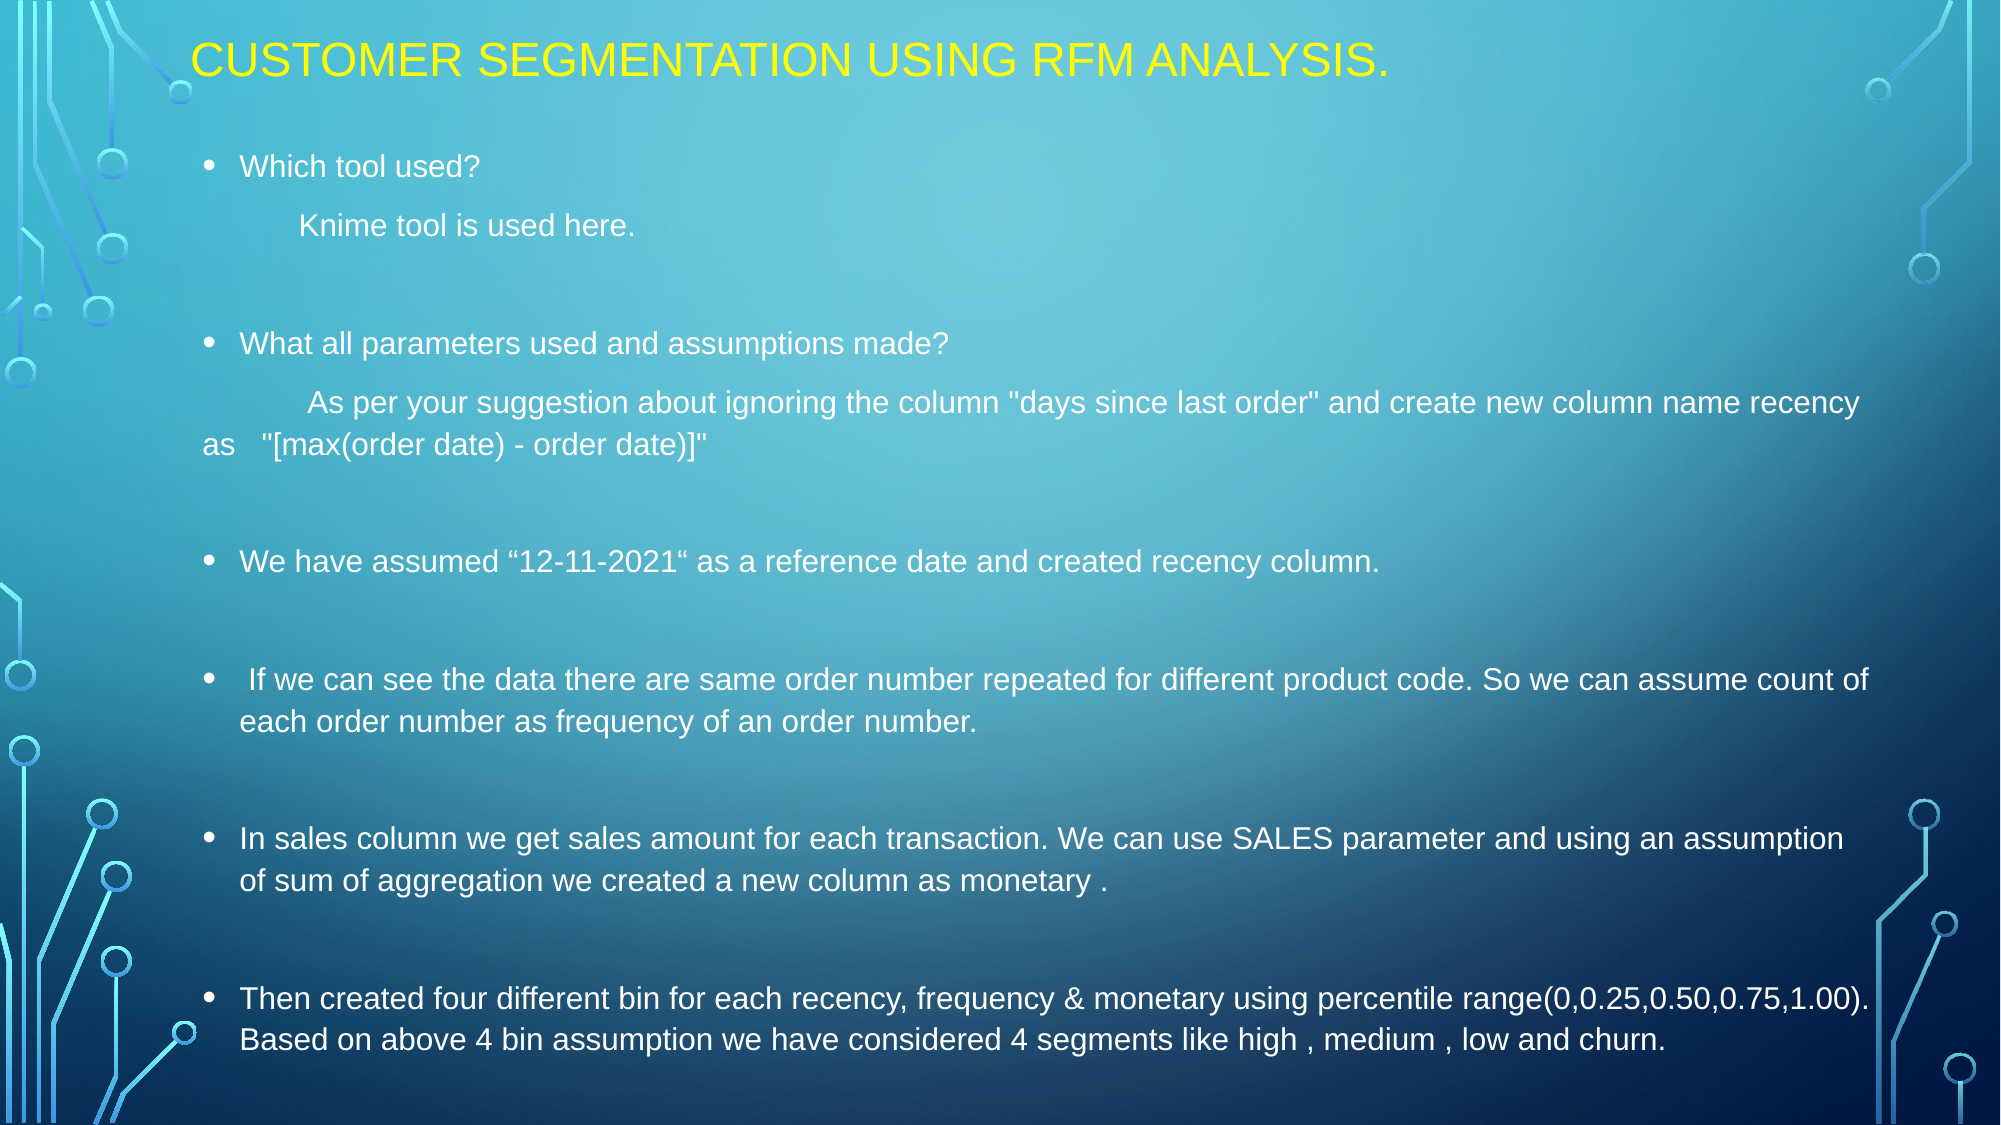

# Customer Segmentation using RFM analysis.
Which tool used?
           Knime tool is used here.

What all parameters used and assumptions made?
            As per your suggestion about ignoring the column "days since last order" and create new column name recency  as   "[max(order date) - order date)]"

We have assumed “12-11-2021“ as a reference date and created recency column.

 If we can see the data there are same order number repeated for different product code. So we can assume count of each order number as frequency of an order number.

In sales column we get sales amount for each transaction. We can use SALES parameter and using an assumption of sum of aggregation we created a new column as monetary .

Then created four different bin for each recency, frequency & monetary using percentile range(0,0.25,0.50,0.75,1.00). Based on above 4 bin assumption we have considered 4 segments like high , medium , low and churn.